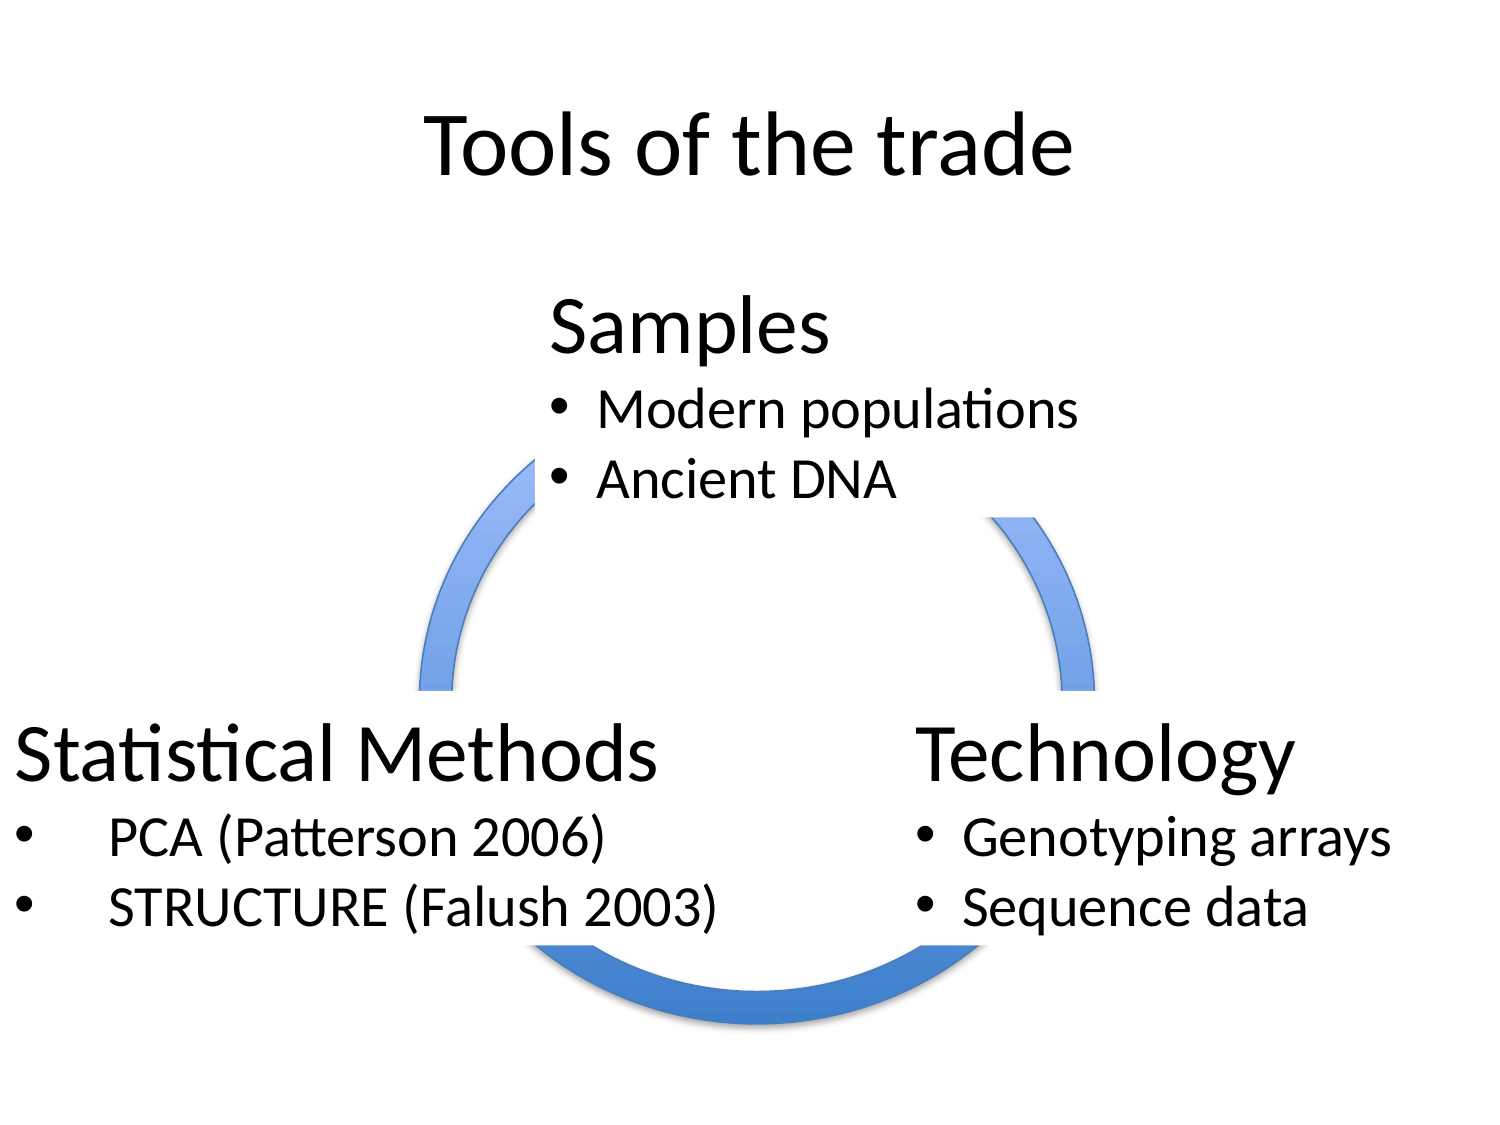

# Tools of the trade
Samples
Modern populations
Ancient DNA

Statistical Methods
PCA (Patterson 2006)
STRUCTURE (Falush 2003)
Technology
Genotyping arrays
Sequence data